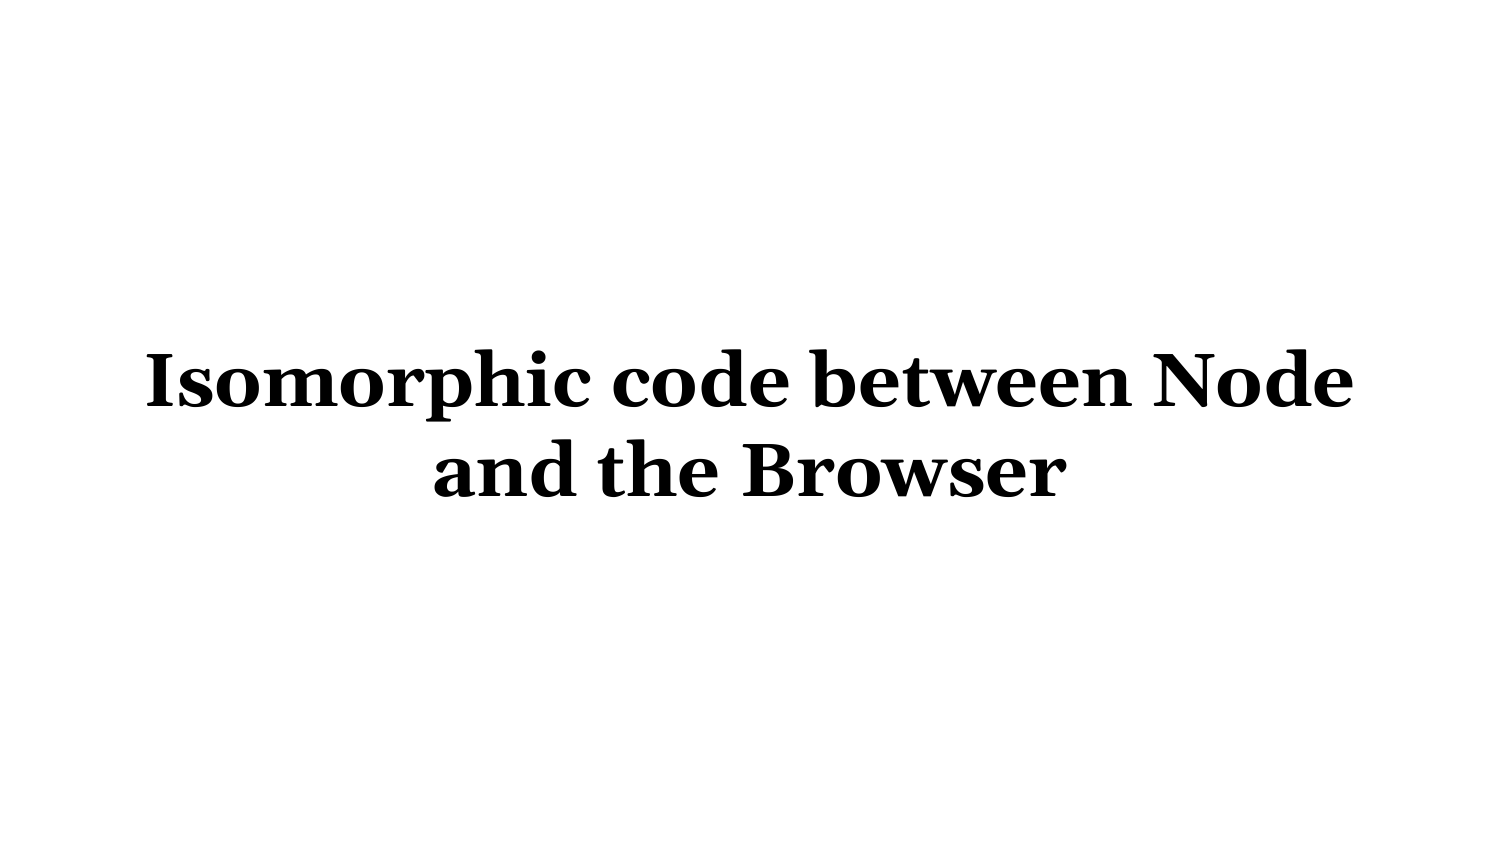

# Isomorphic code between Node and the Browser